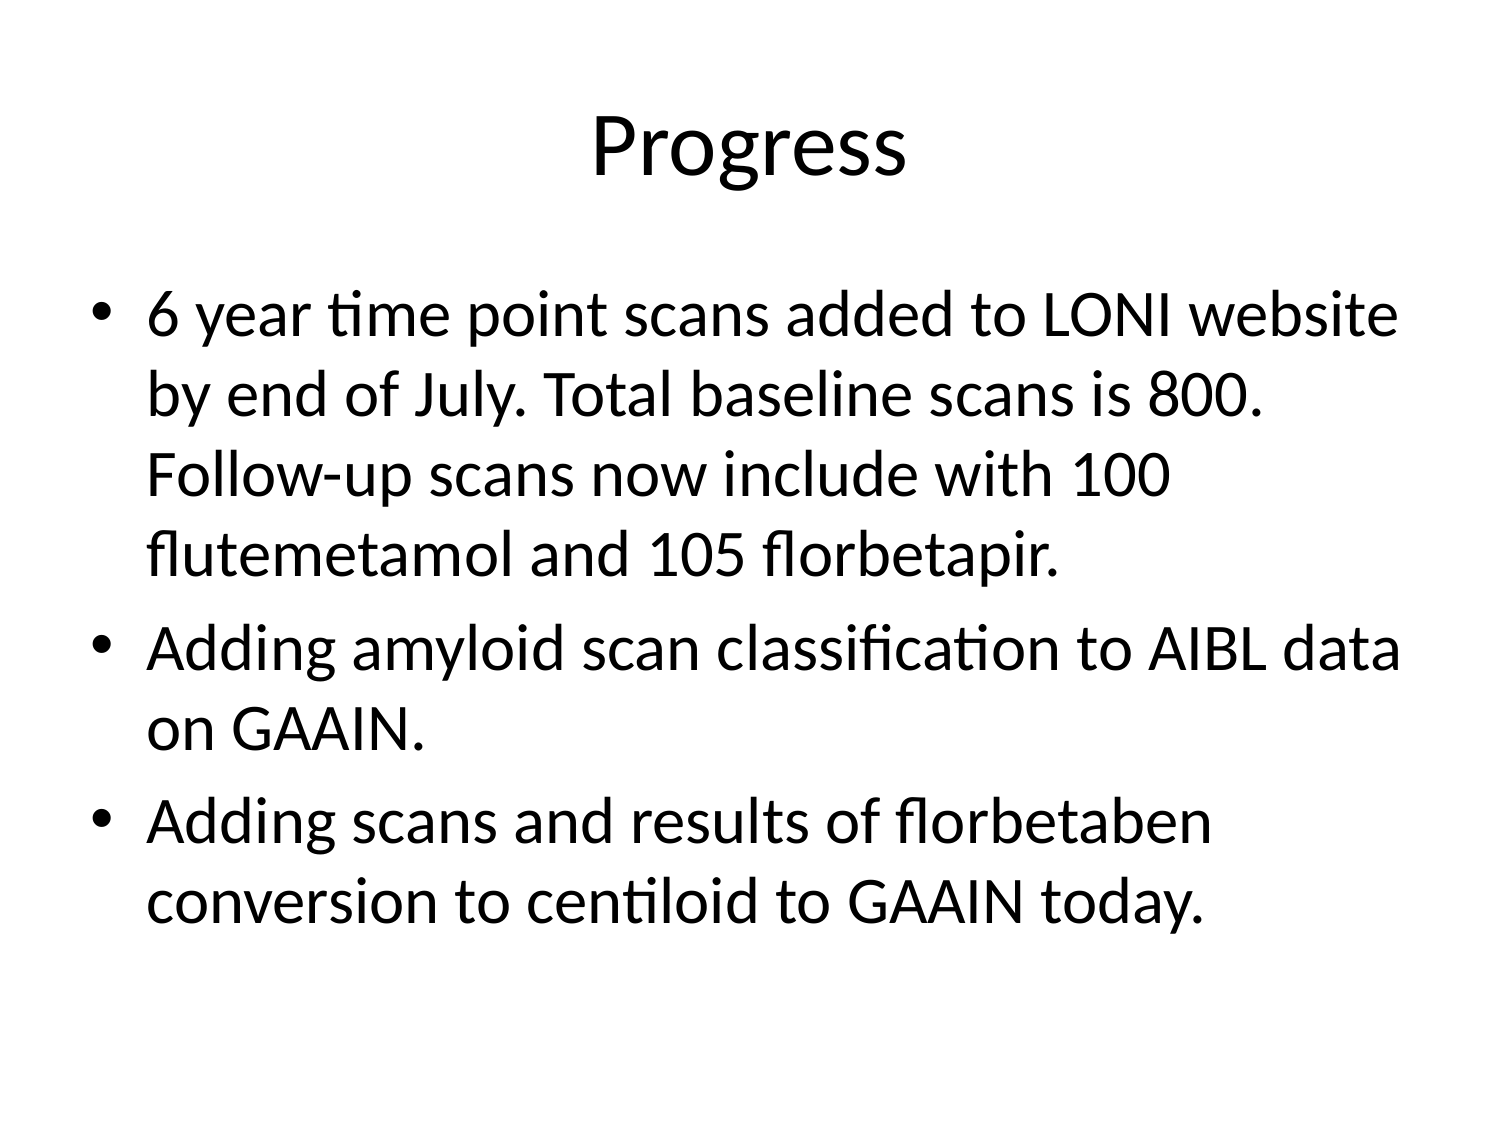

# Progress
6 year time point scans added to LONI website by end of July. Total baseline scans is 800. Follow-up scans now include with 100 flutemetamol and 105 florbetapir.
Adding amyloid scan classification to AIBL data on GAAIN.
Adding scans and results of florbetaben conversion to centiloid to GAAIN today.